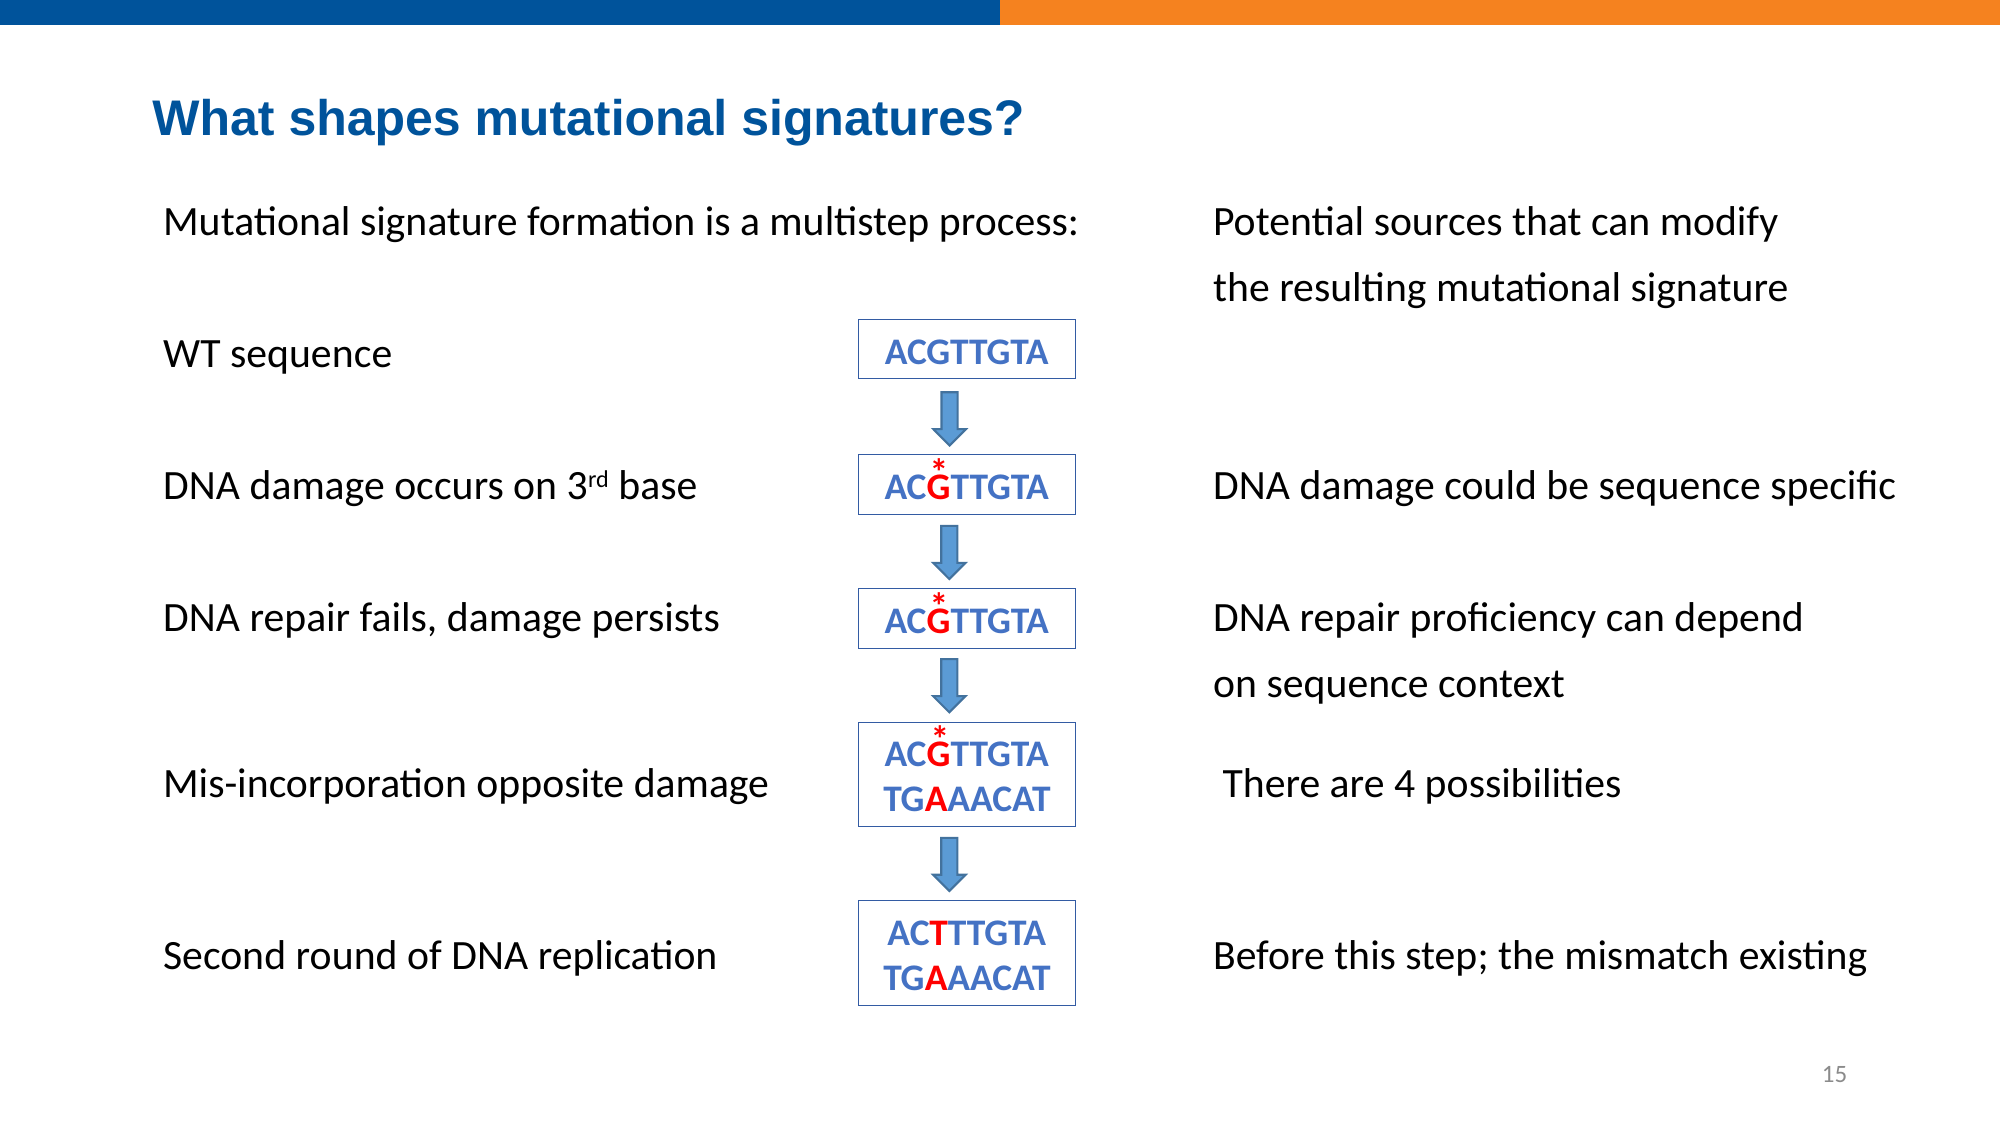

What shapes mutational signatures?
Mutational signature formation is a multistep process:	Potential sources that can modify
							the resulting mutational signature
WT sequence

DNA damage occurs on 3rd base				DNA damage could be sequence specific

DNA repair fails, damage persists				DNA repair proficiency can depend
							on sequence context

Mis-incorporation opposite damage			 There are 4 possibilities

Second round of DNA replication				Before this step; the mismatch existing
ACGTTGTA

*
ACGTTGTA

*
ACGTTGTA

*
ACGTTGTA
TGAAACAT

ACTTTGTA
TGAAACAT
15